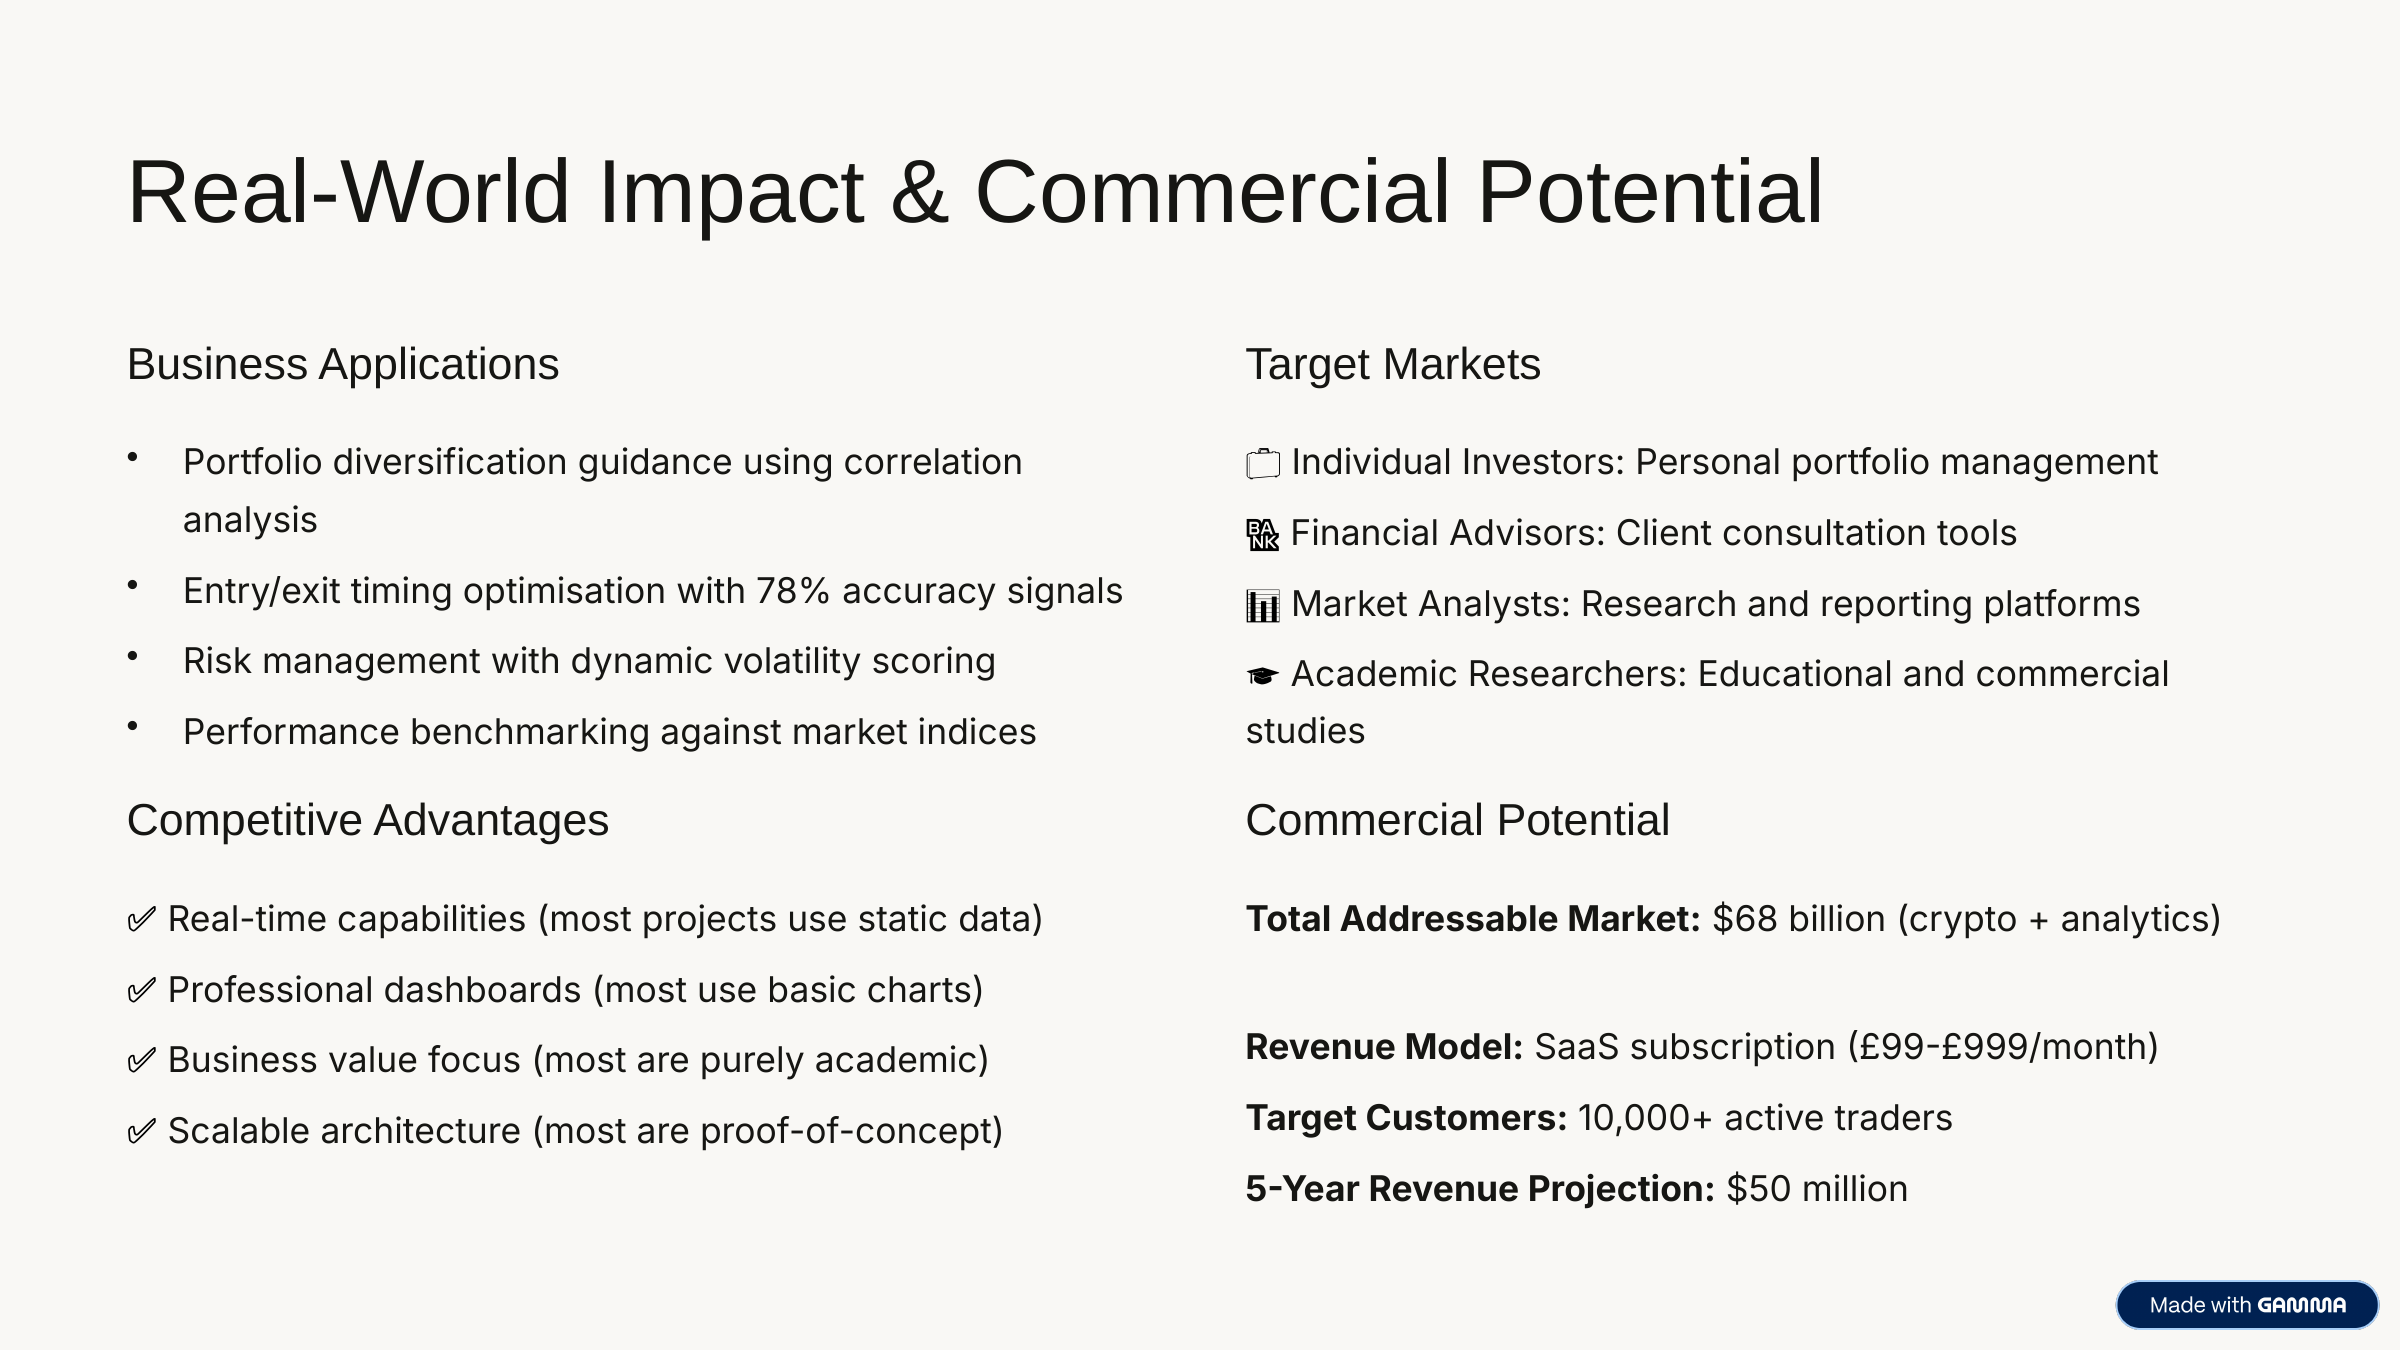

Real-World Impact & Commercial Potential
Business Applications
Target Markets
Portfolio diversification guidance using correlation analysis
💼 Individual Investors: Personal portfolio management
🏦 Financial Advisors: Client consultation tools
Entry/exit timing optimisation with 78% accuracy signals
📊 Market Analysts: Research and reporting platforms
Risk management with dynamic volatility scoring
🎓 Academic Researchers: Educational and commercial studies
Performance benchmarking against market indices
Competitive Advantages
Commercial Potential
✅ Real-time capabilities (most projects use static data)
Total Addressable Market: $68 billion (crypto + analytics)
✅ Professional dashboards (most use basic charts)
Revenue Model: SaaS subscription (£99-£999/month)
✅ Business value focus (most are purely academic)
Target Customers: 10,000+ active traders
✅ Scalable architecture (most are proof-of-concept)
5-Year Revenue Projection: $50 million